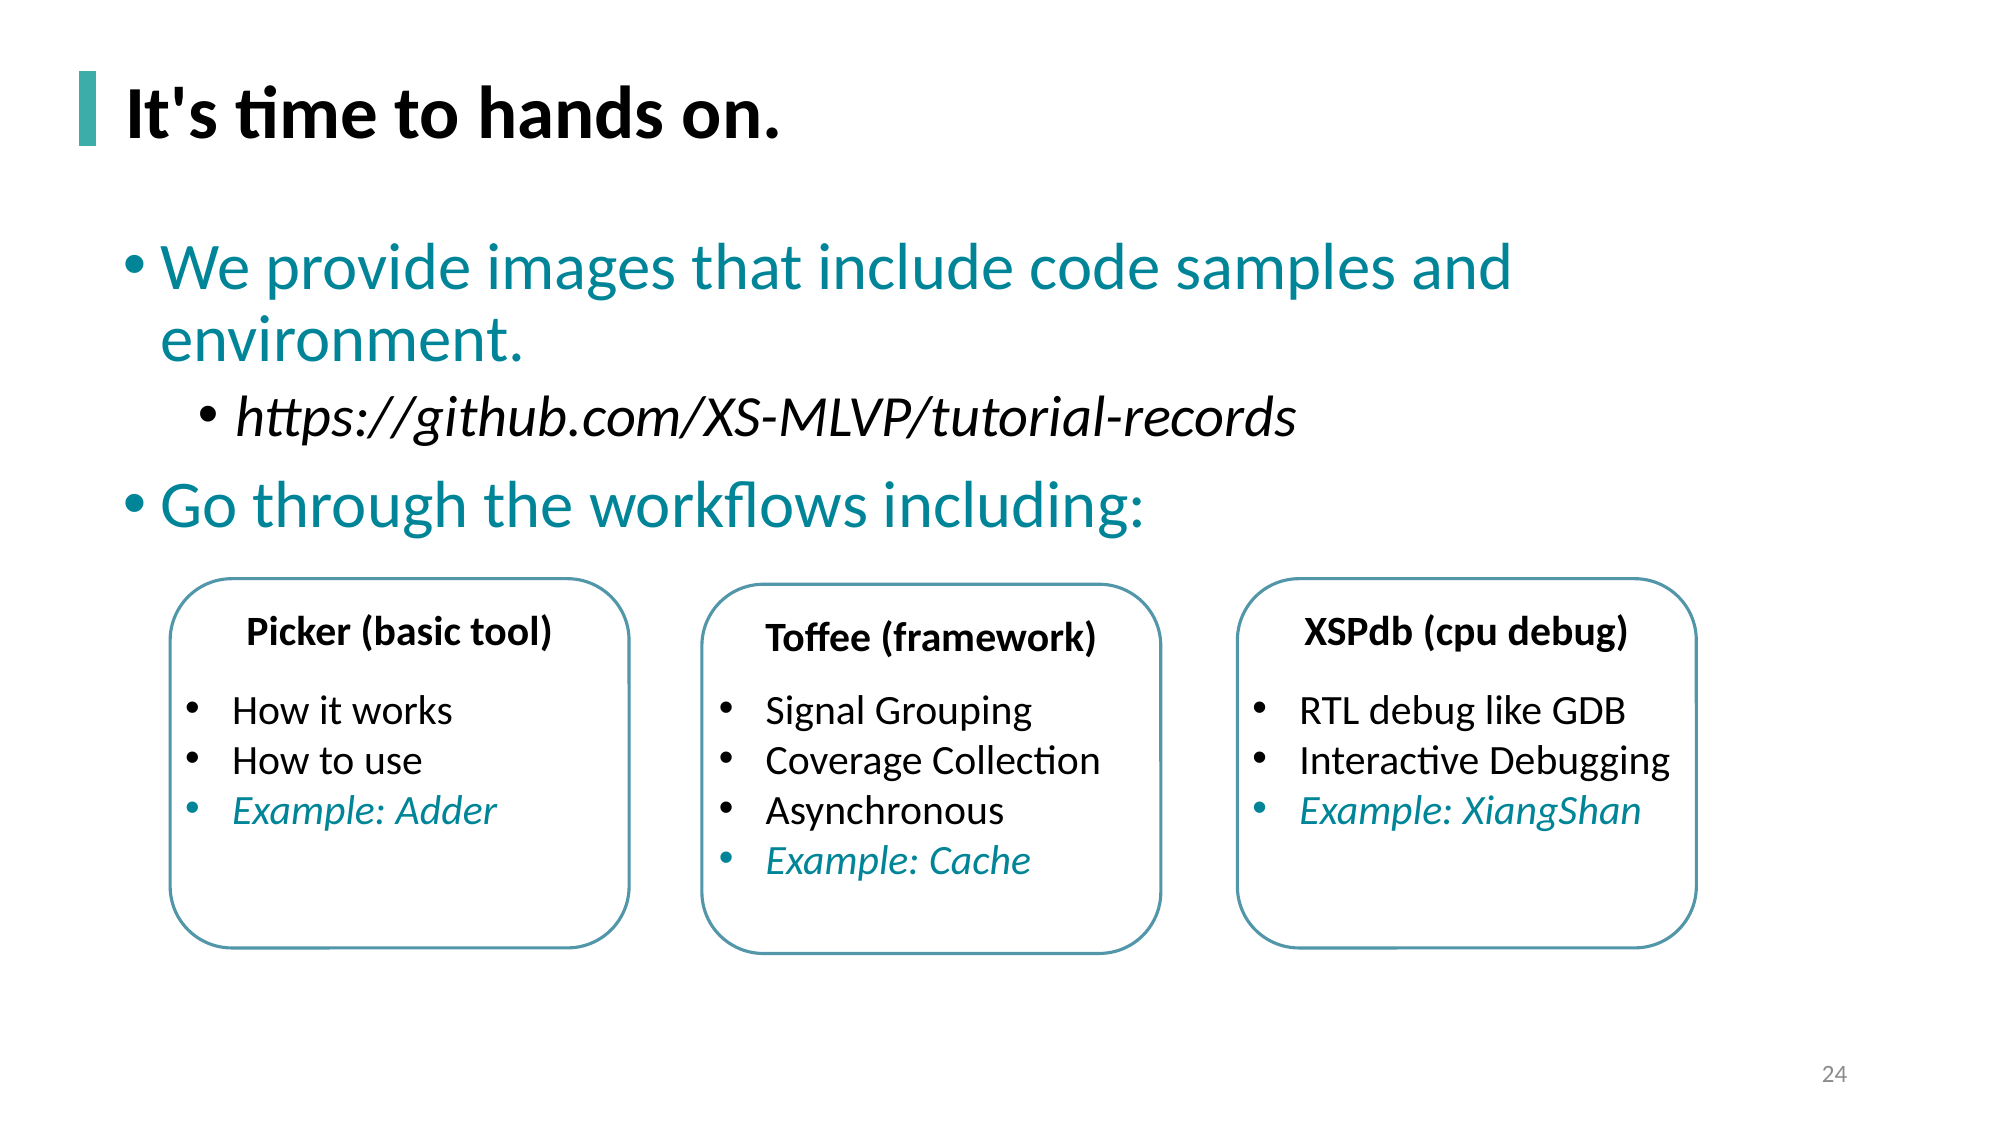

It's time to hands on.
We provide images that include code samples and environment.
https://github.com/XS-MLVP/tutorial-records
Go through the workflows including:
Picker (basic tool)
How it works
How to use
Example: Adder
XSPdb (cpu debug)
RTL debug like GDB
Interactive Debugging
Example: XiangShan
Toffee (framework)
Signal Grouping
Coverage Collection
Asynchronous
Example: Cache
24